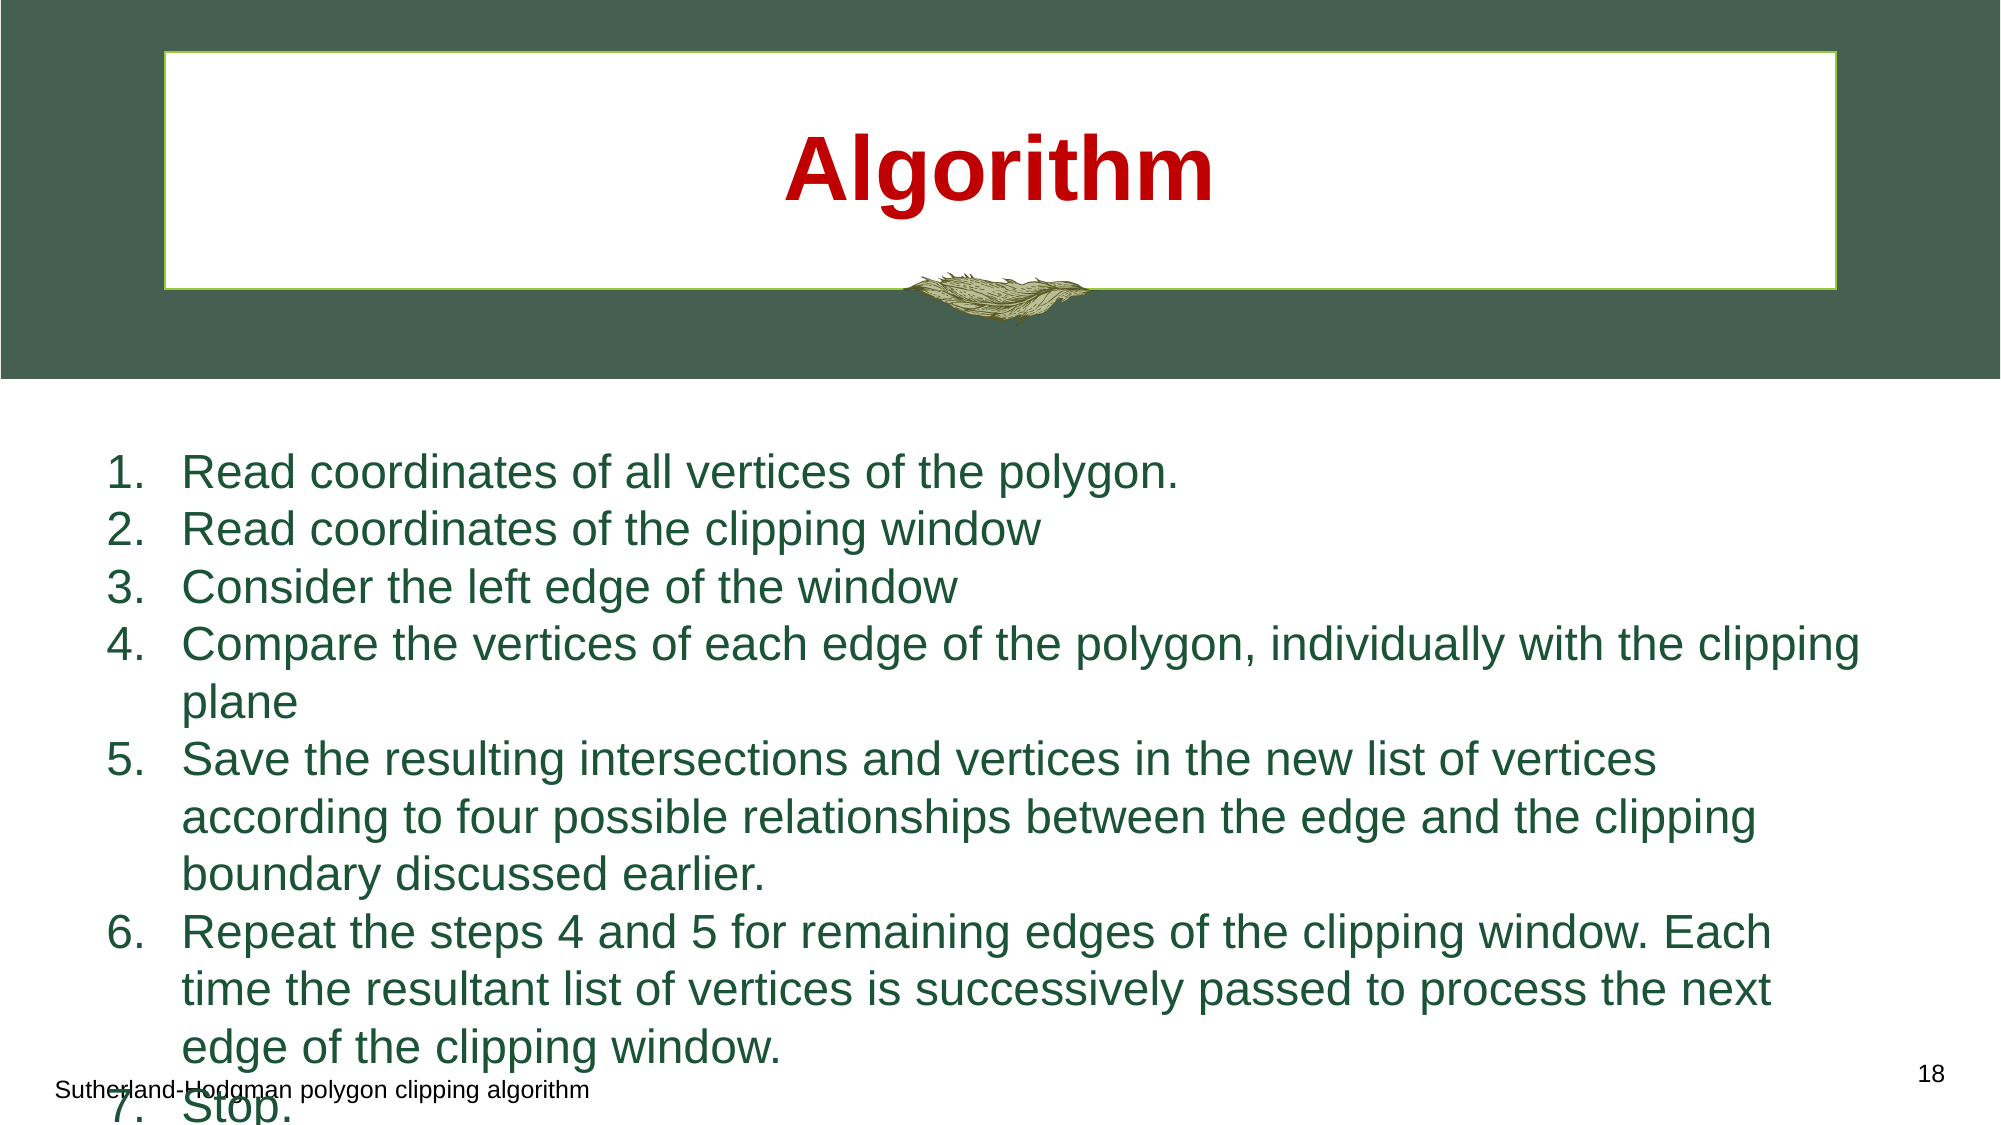

# Algorithm
Read coordinates of all vertices of the polygon.
Read coordinates of the clipping window
Consider the left edge of the window
Compare the vertices of each edge of the polygon, individually with the clipping plane
Save the resulting intersections and vertices in the new list of vertices according to four possible relationships between the edge and the clipping boundary discussed earlier.
Repeat the steps 4 and 5 for remaining edges of the clipping window. Each time the resultant list of vertices is successively passed to process the next edge of the clipping window.
Stop.
18
Sutherland-Hodgman polygon clipping algorithm